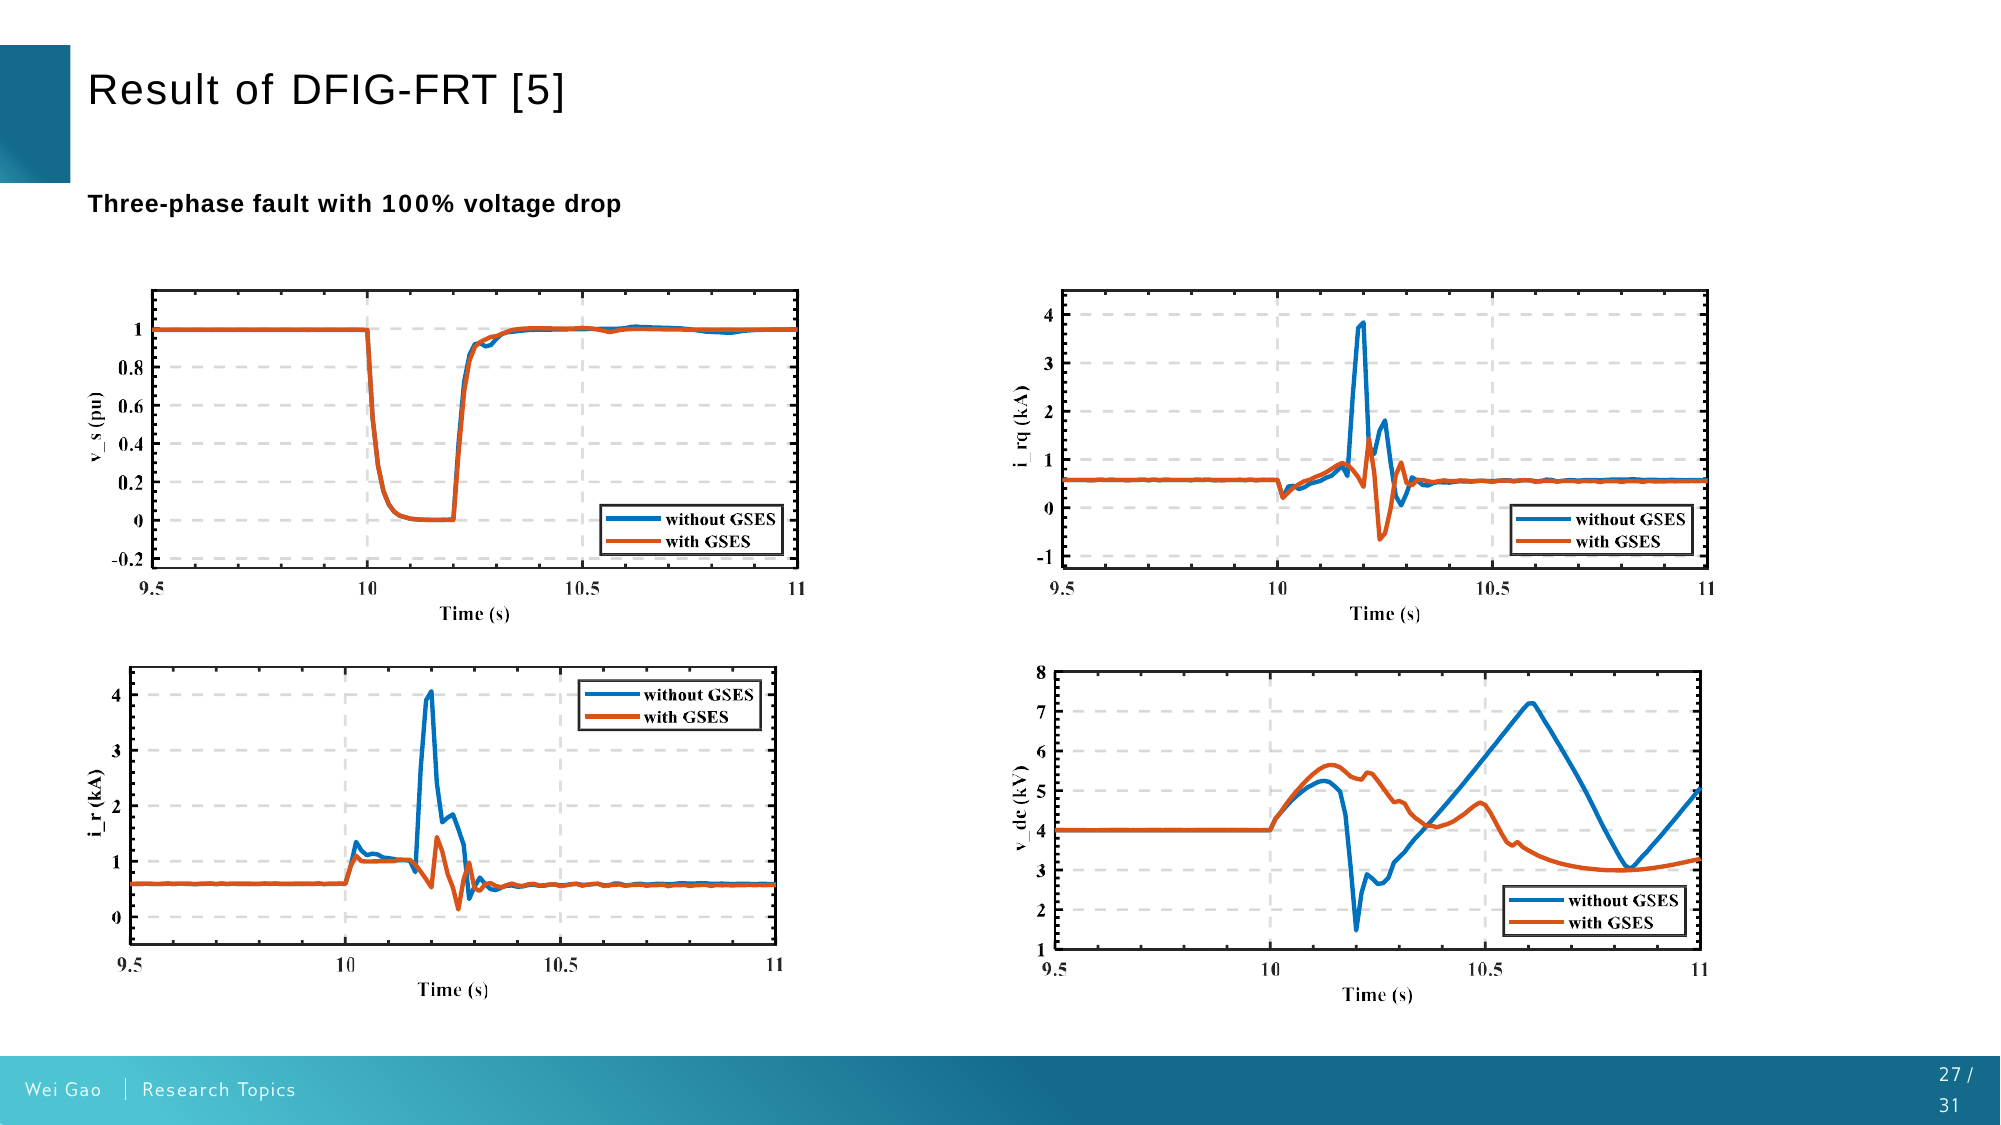

# Result of DFIG-FRT [5]
Three-phase fault with 100% voltage drop

27 /
31

Wei Gao
Research Topics